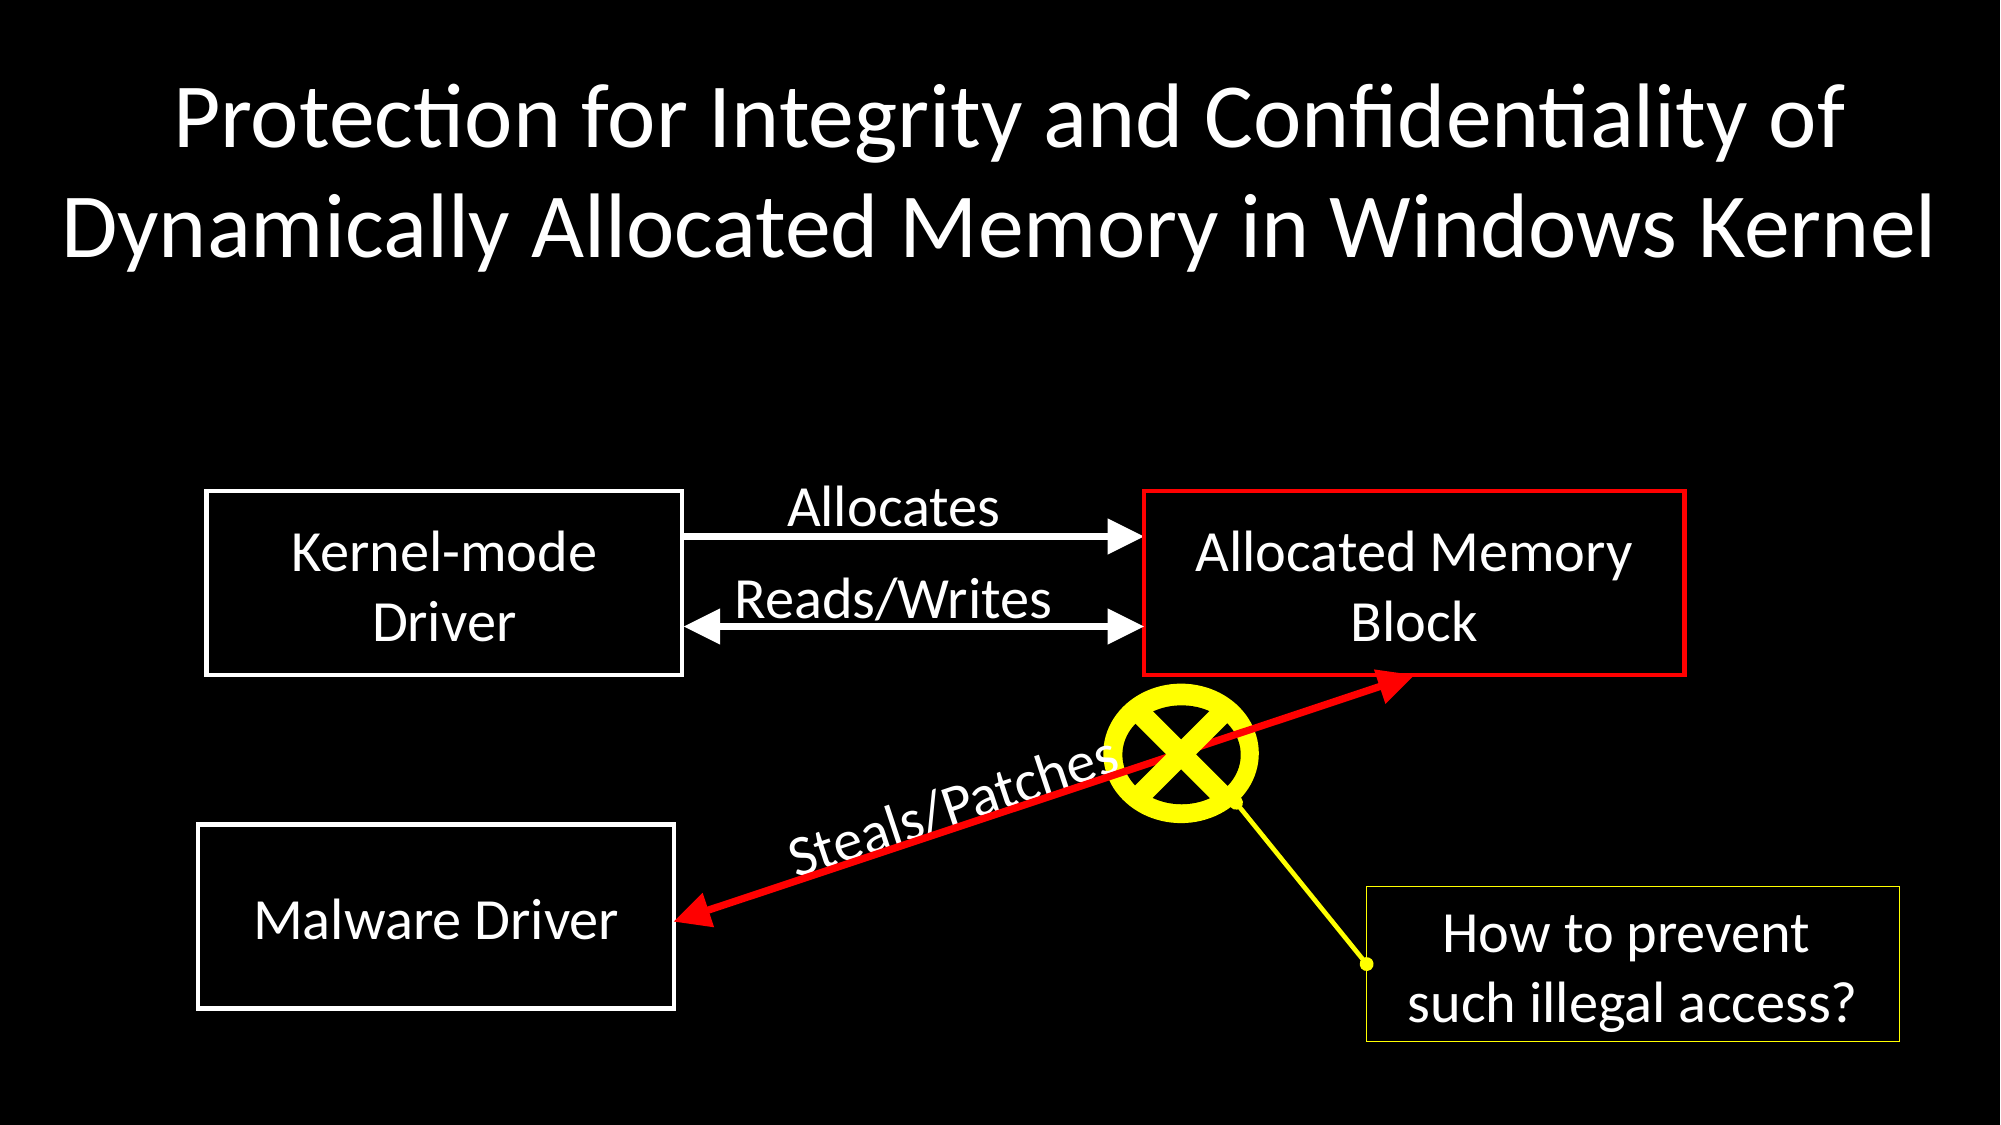

# Protection for Integrity and Confidentiality of Dynamically Allocated Memory in Windows Kernel
Allocates
Kernel-mode Driver
Allocated Memory Block
Reads/Writes

Steals/Patches
Malware Driver
How to prevent
such illegal access?